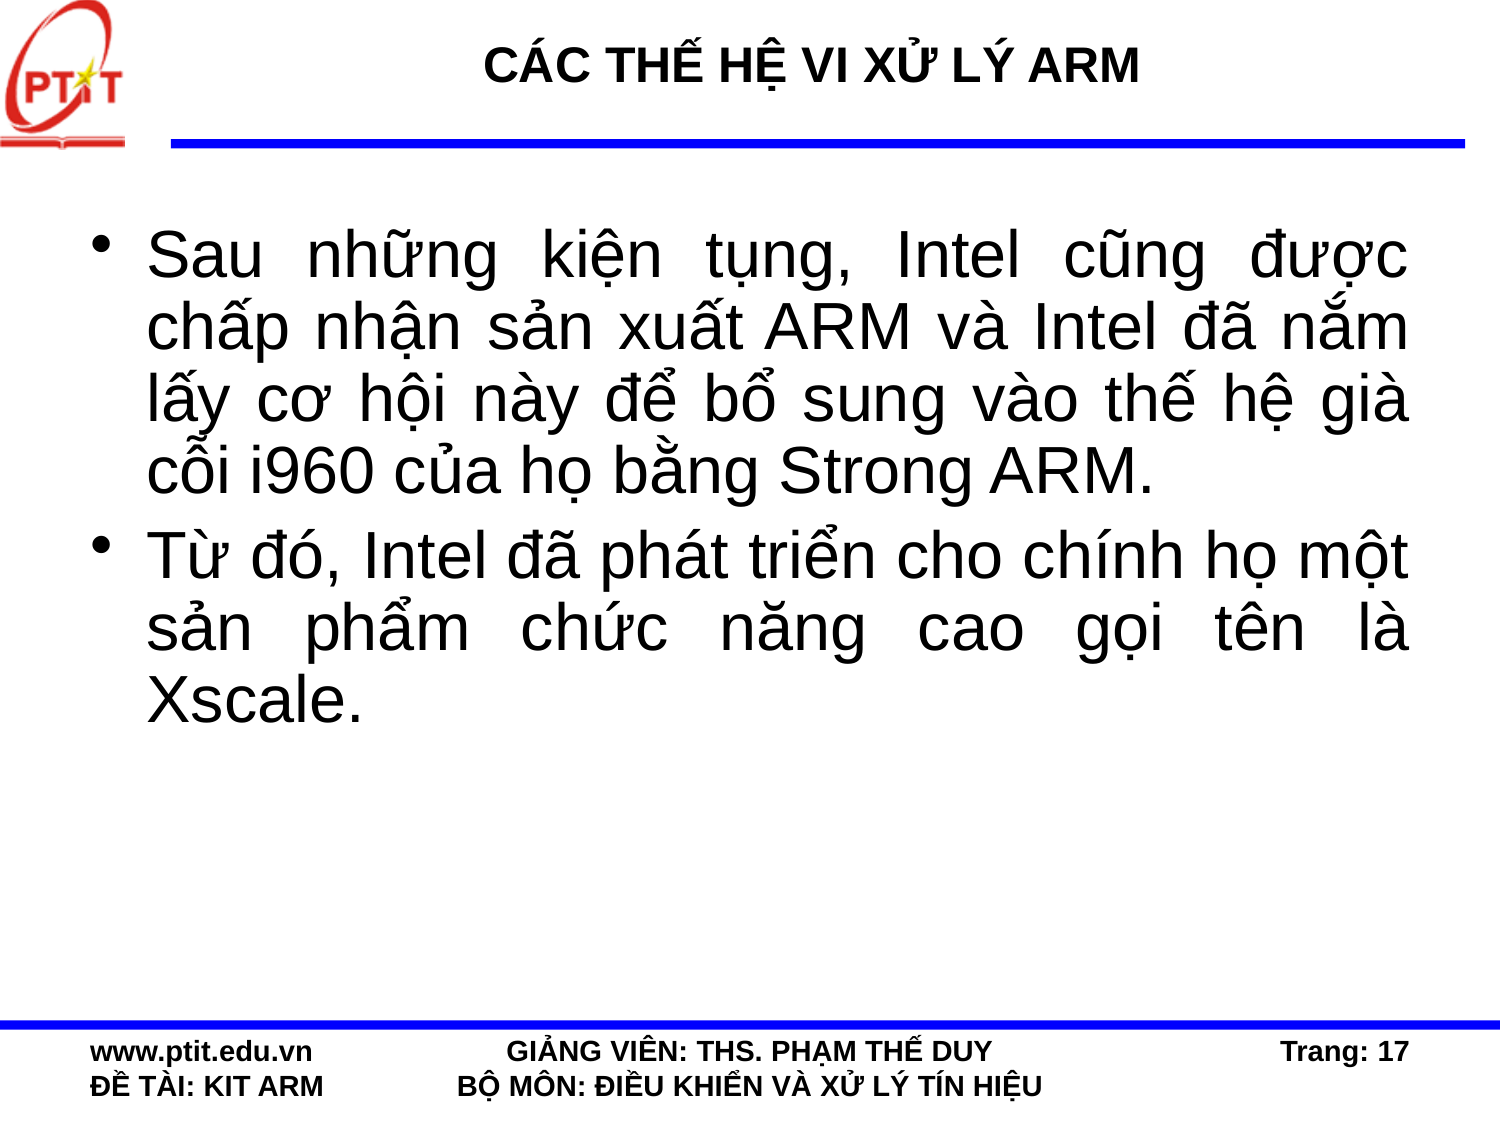

# CÁC THẾ HỆ VI XỬ LÝ ARM
Sau những kiện tụng, Intel cũng được chấp nhận sản xuất ARM và Intel đã nắm lấy cơ hội này để bổ sung vào thế hệ già cỗi i960 của họ bằng Strong ARM.
Từ đó, Intel đã phát triển cho chính họ một sản phẩm chức năng cao gọi tên là Xscale.
www.ptit.edu.vn
ĐỀ TÀI: KIT ARM
GIẢNG VIÊN: THS. PHẠM THẾ DUY
BỘ MÔN: ĐIỀU KHIỂN VÀ XỬ LÝ TÍN HIỆU
Trang: 17